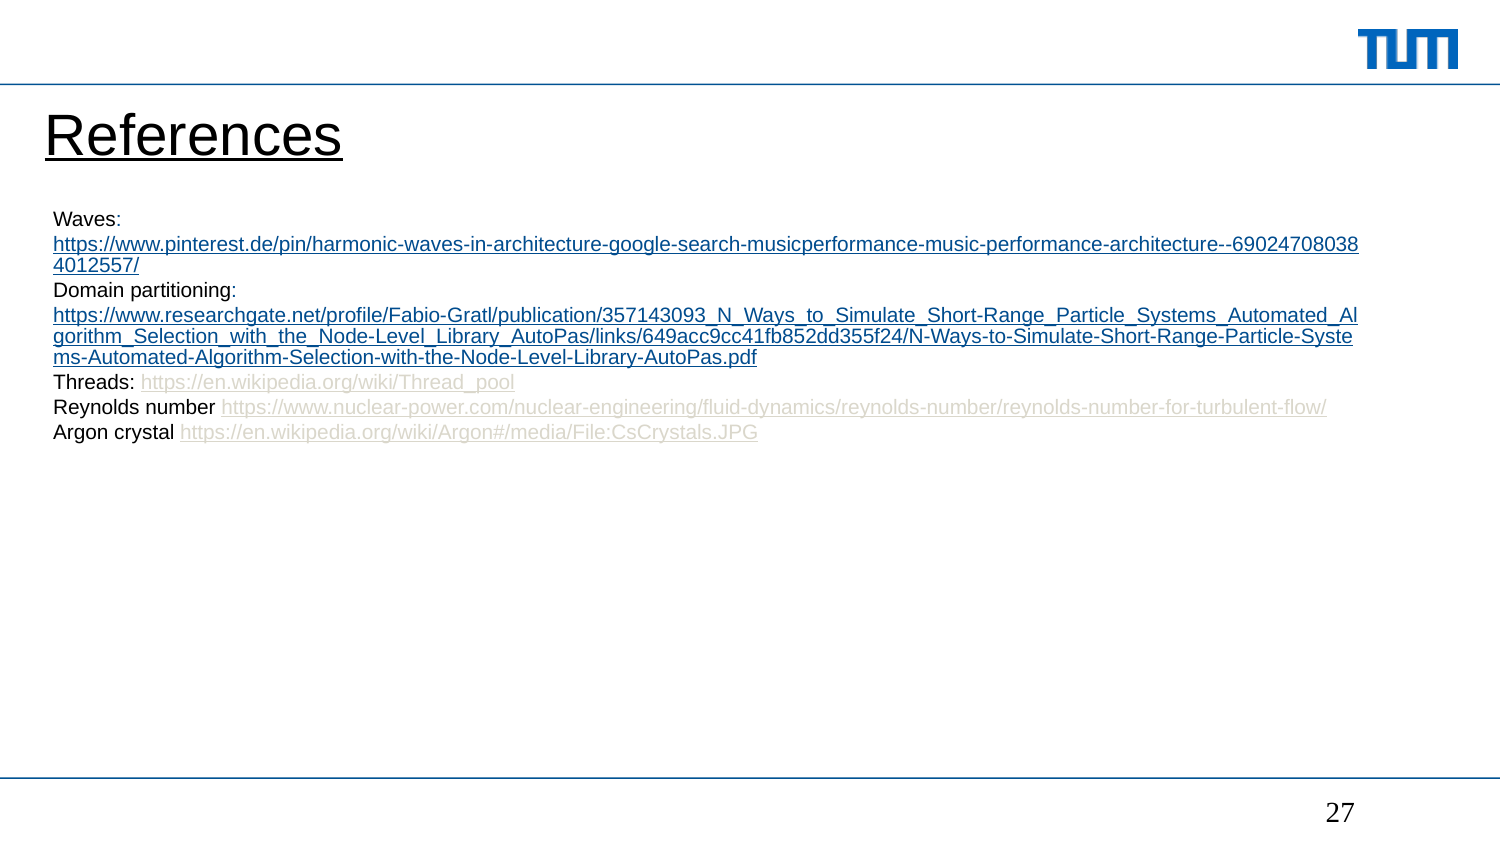

# References
Waves: https://www.pinterest.de/pin/harmonic-waves-in-architecture-google-search-musicperformance-music-performance-architecture--690247080384012557/
Domain partitioning: https://www.researchgate.net/profile/Fabio-Gratl/publication/357143093_N_Ways_to_Simulate_Short-Range_Particle_Systems_Automated_Algorithm_Selection_with_the_Node-Level_Library_AutoPas/links/649acc9cc41fb852dd355f24/N-Ways-to-Simulate-Short-Range-Particle-Systems-Automated-Algorithm-Selection-with-the-Node-Level-Library-AutoPas.pdf
Threads: https://en.wikipedia.org/wiki/Thread_pool
Reynolds number https://www.nuclear-power.com/nuclear-engineering/fluid-dynamics/reynolds-number/reynolds-number-for-turbulent-flow/
Argon crystal https://en.wikipedia.org/wiki/Argon#/media/File:CsCrystals.JPG